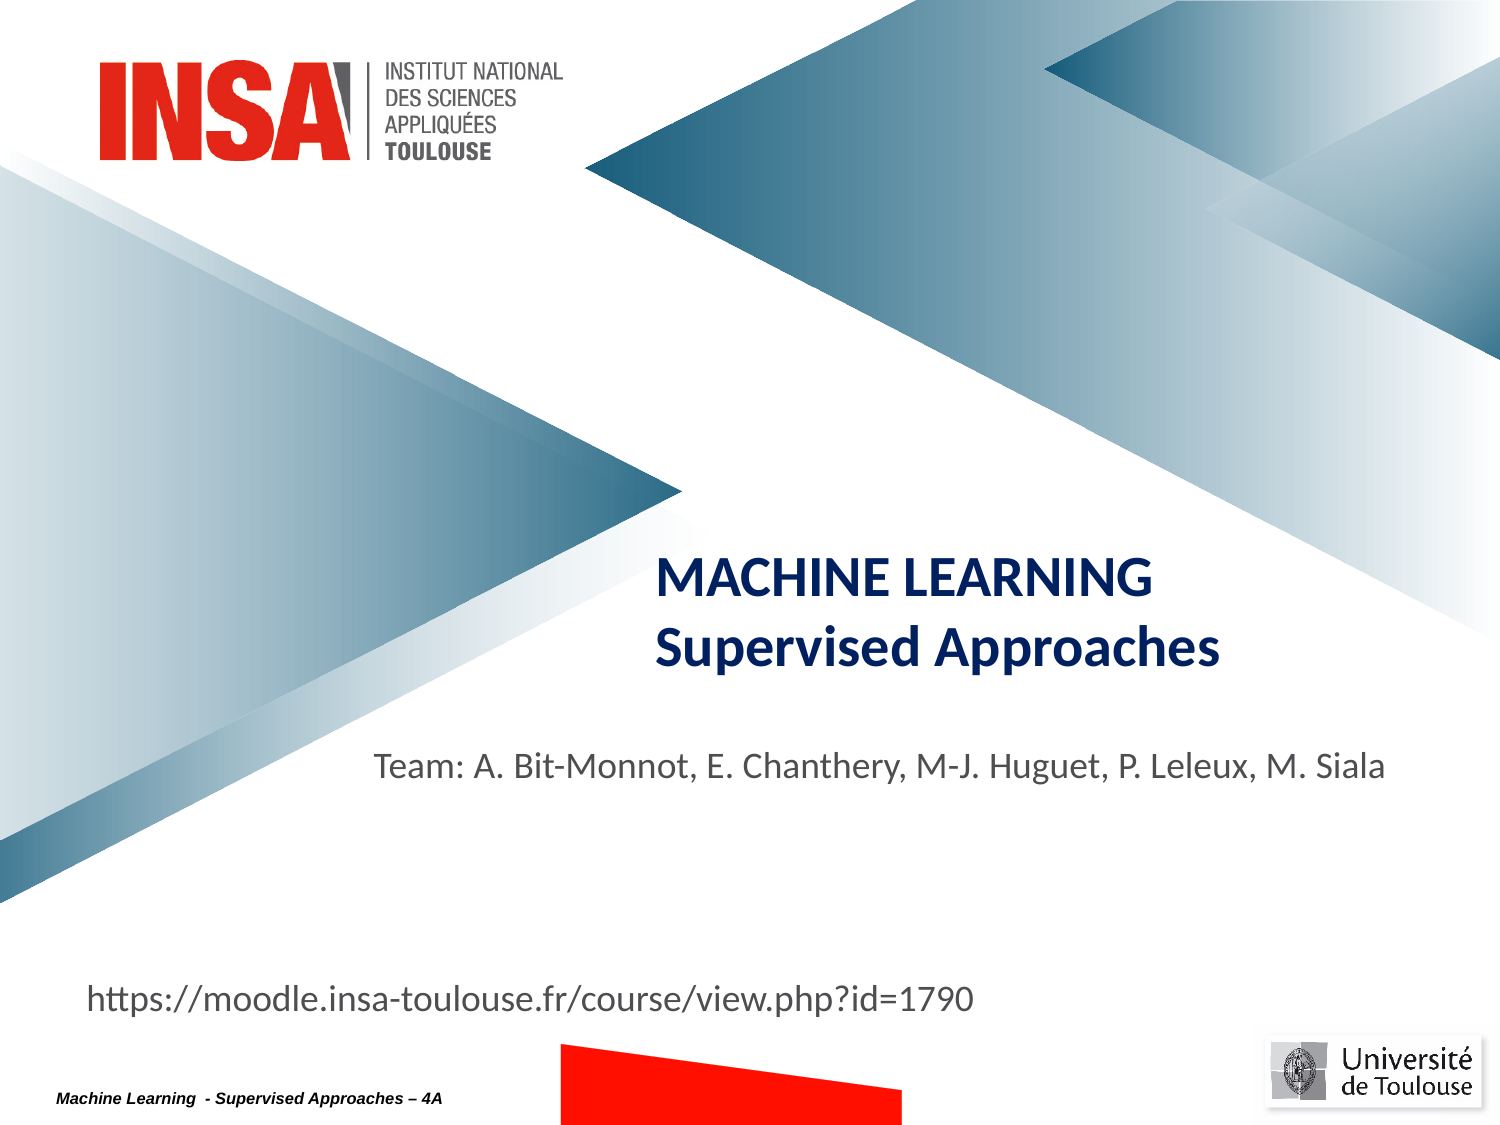

MACHINE LEARNING
Supervised Approaches
Team: A. Bit-Monnot, E. Chanthery, M-J. Huguet, P. Leleux, M. Siala
https://moodle.insa-toulouse.fr/course/view.php?id=1790